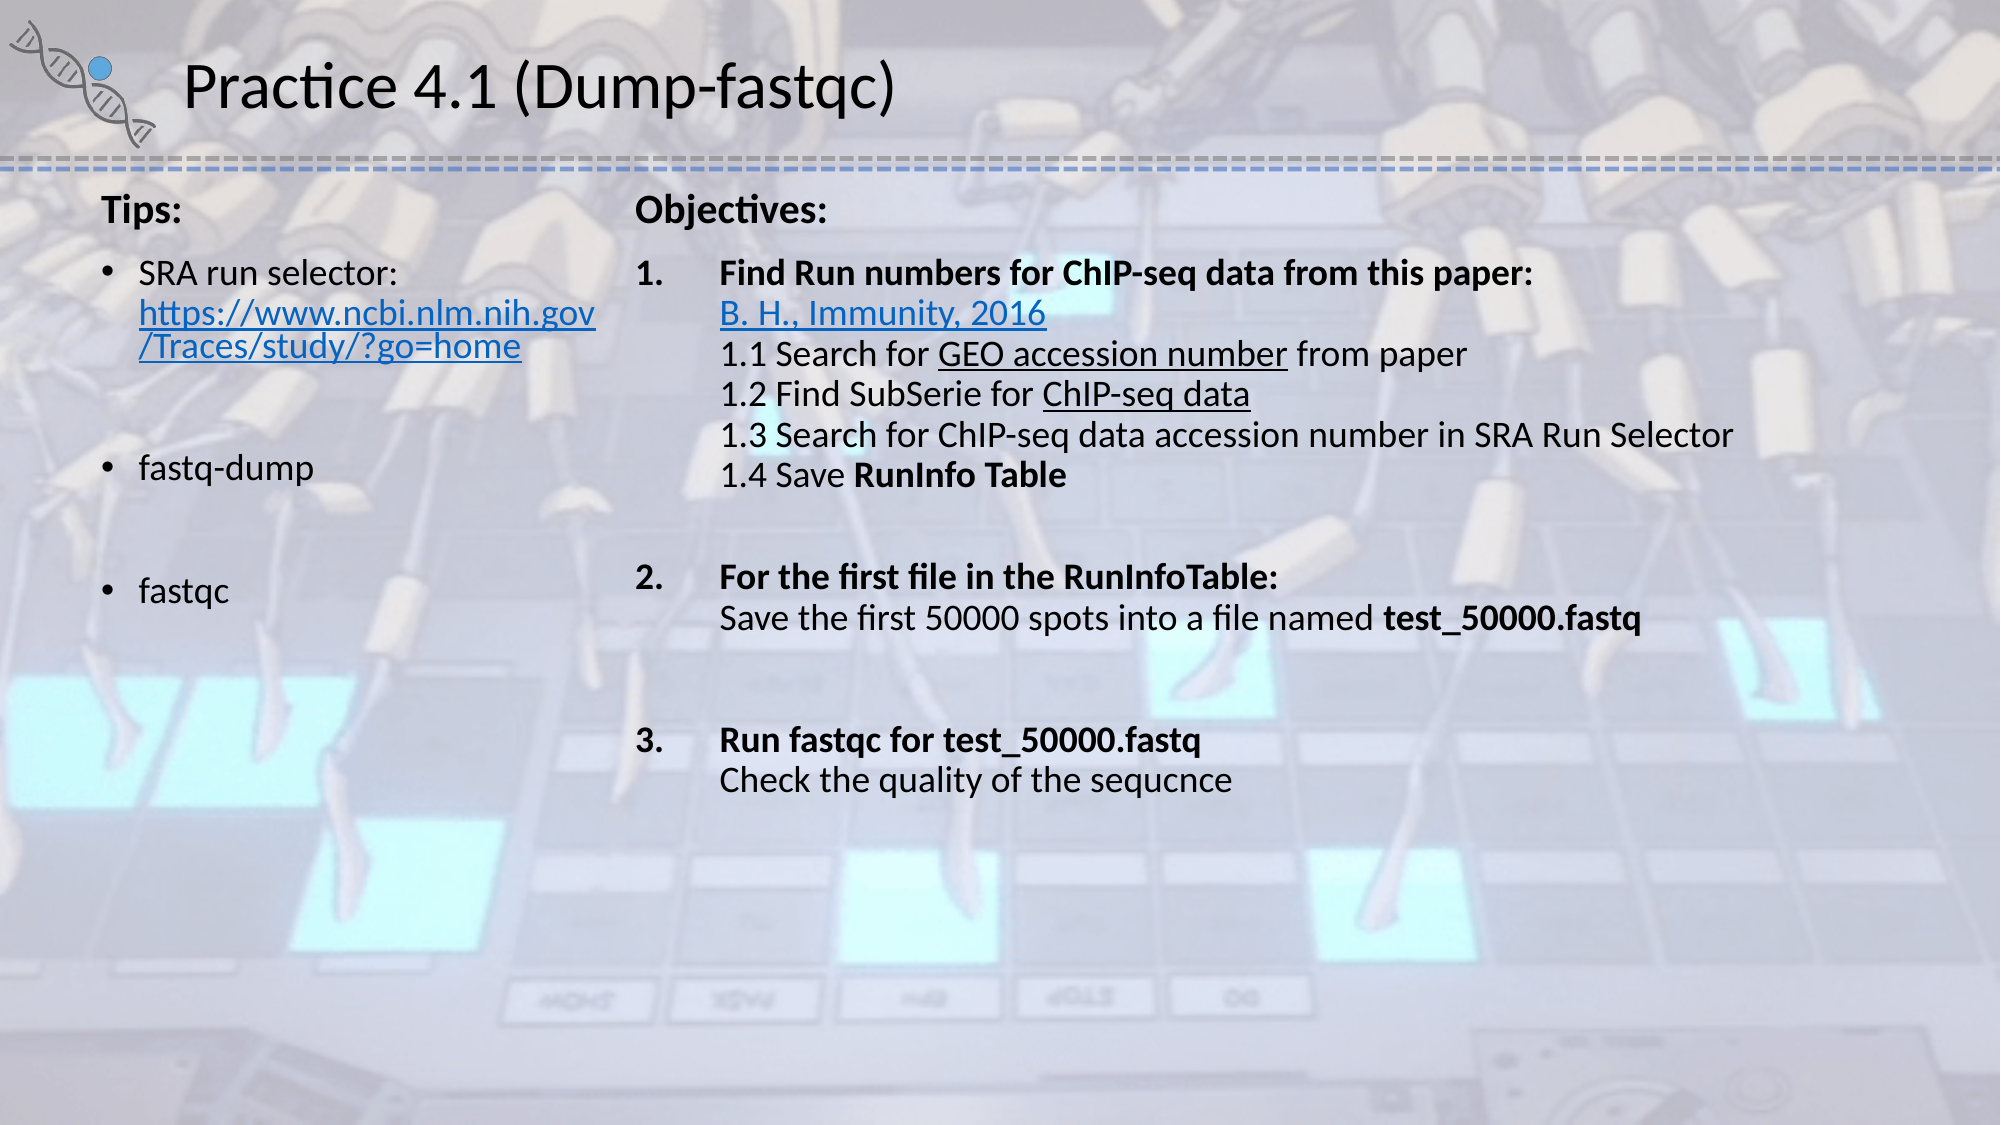

# Practice 4.1 (Dump-fastqc)
Tips:
SRA run selector: https://www.ncbi.nlm.nih.gov/Traces/study/?go=home

fastq-dump

fastqc

Objectives:
Find Run numbers for ChIP-seq data from this paper:
B. H., Immunity, 2016
1.1 Search for GEO accession number from paper
1.2 Find SubSerie for ChIP-seq data
1.3 Search for ChIP-seq data accession number in SRA Run Selector
1.4 Save RunInfo Table
For the first file in the RunInfoTable:
Save the first 50000 spots into a file named test_50000.fastq

Run fastqc for test_50000.fastq
Check the quality of the sequcnce